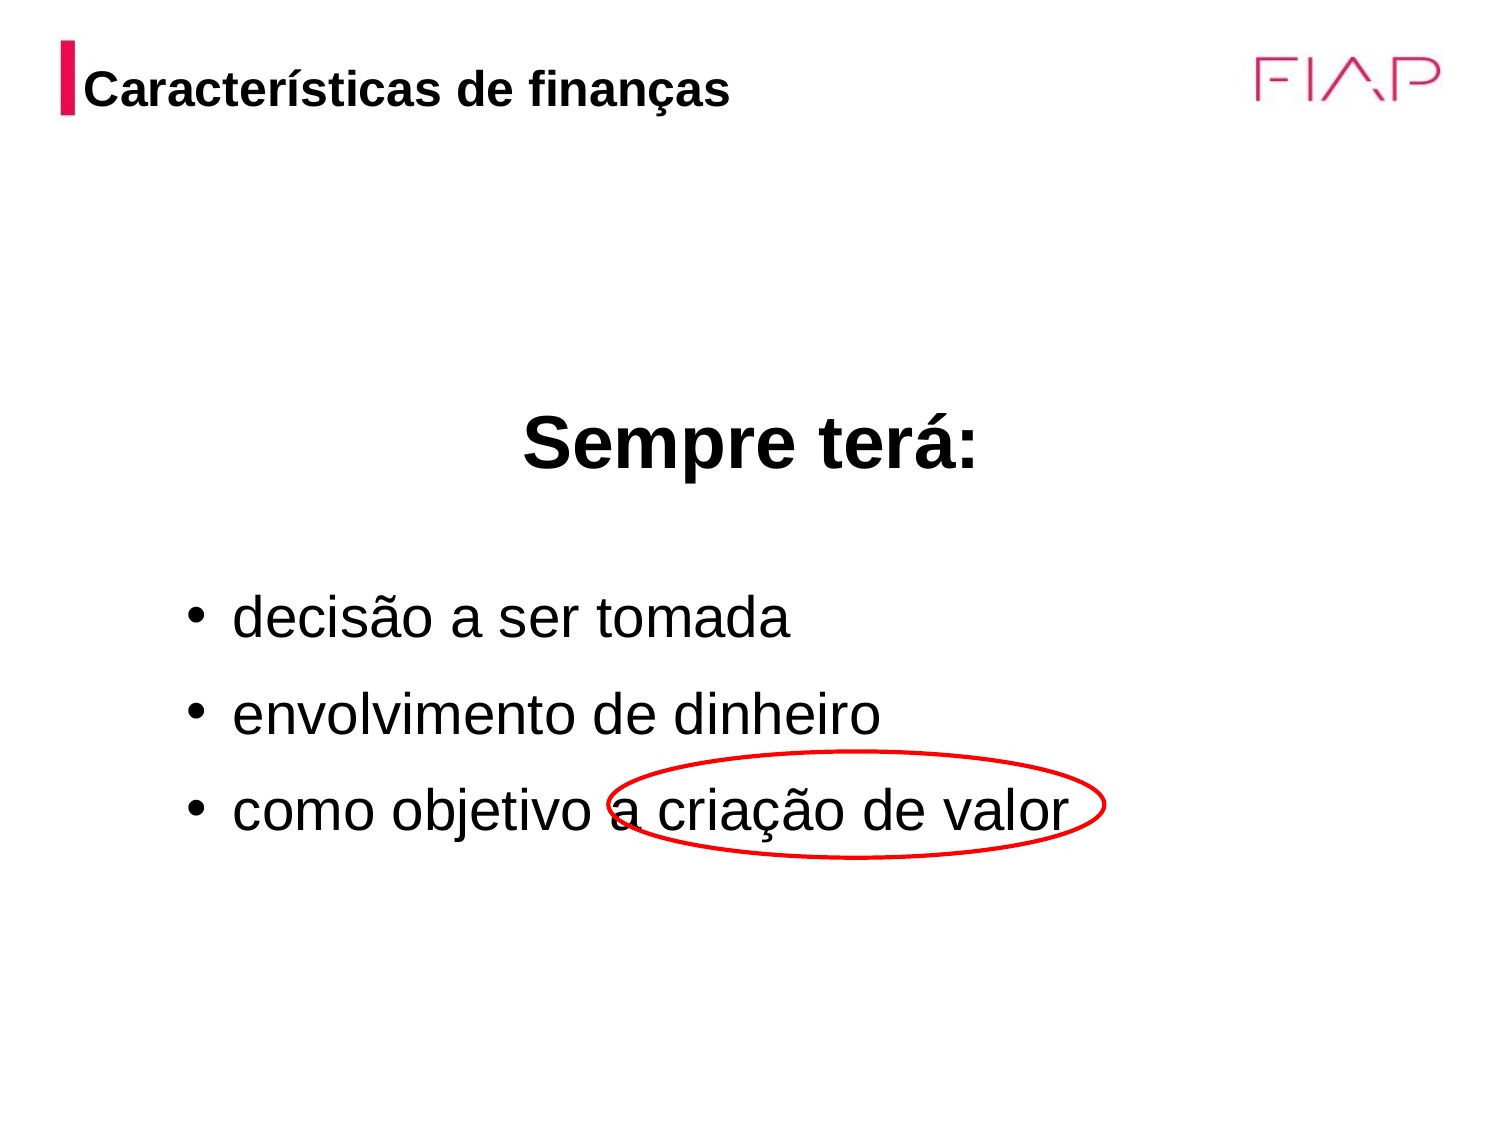

# Características de finanças
Sempre terá:
decisão a ser tomada
envolvimento de dinheiro
como objetivo a criação de valor